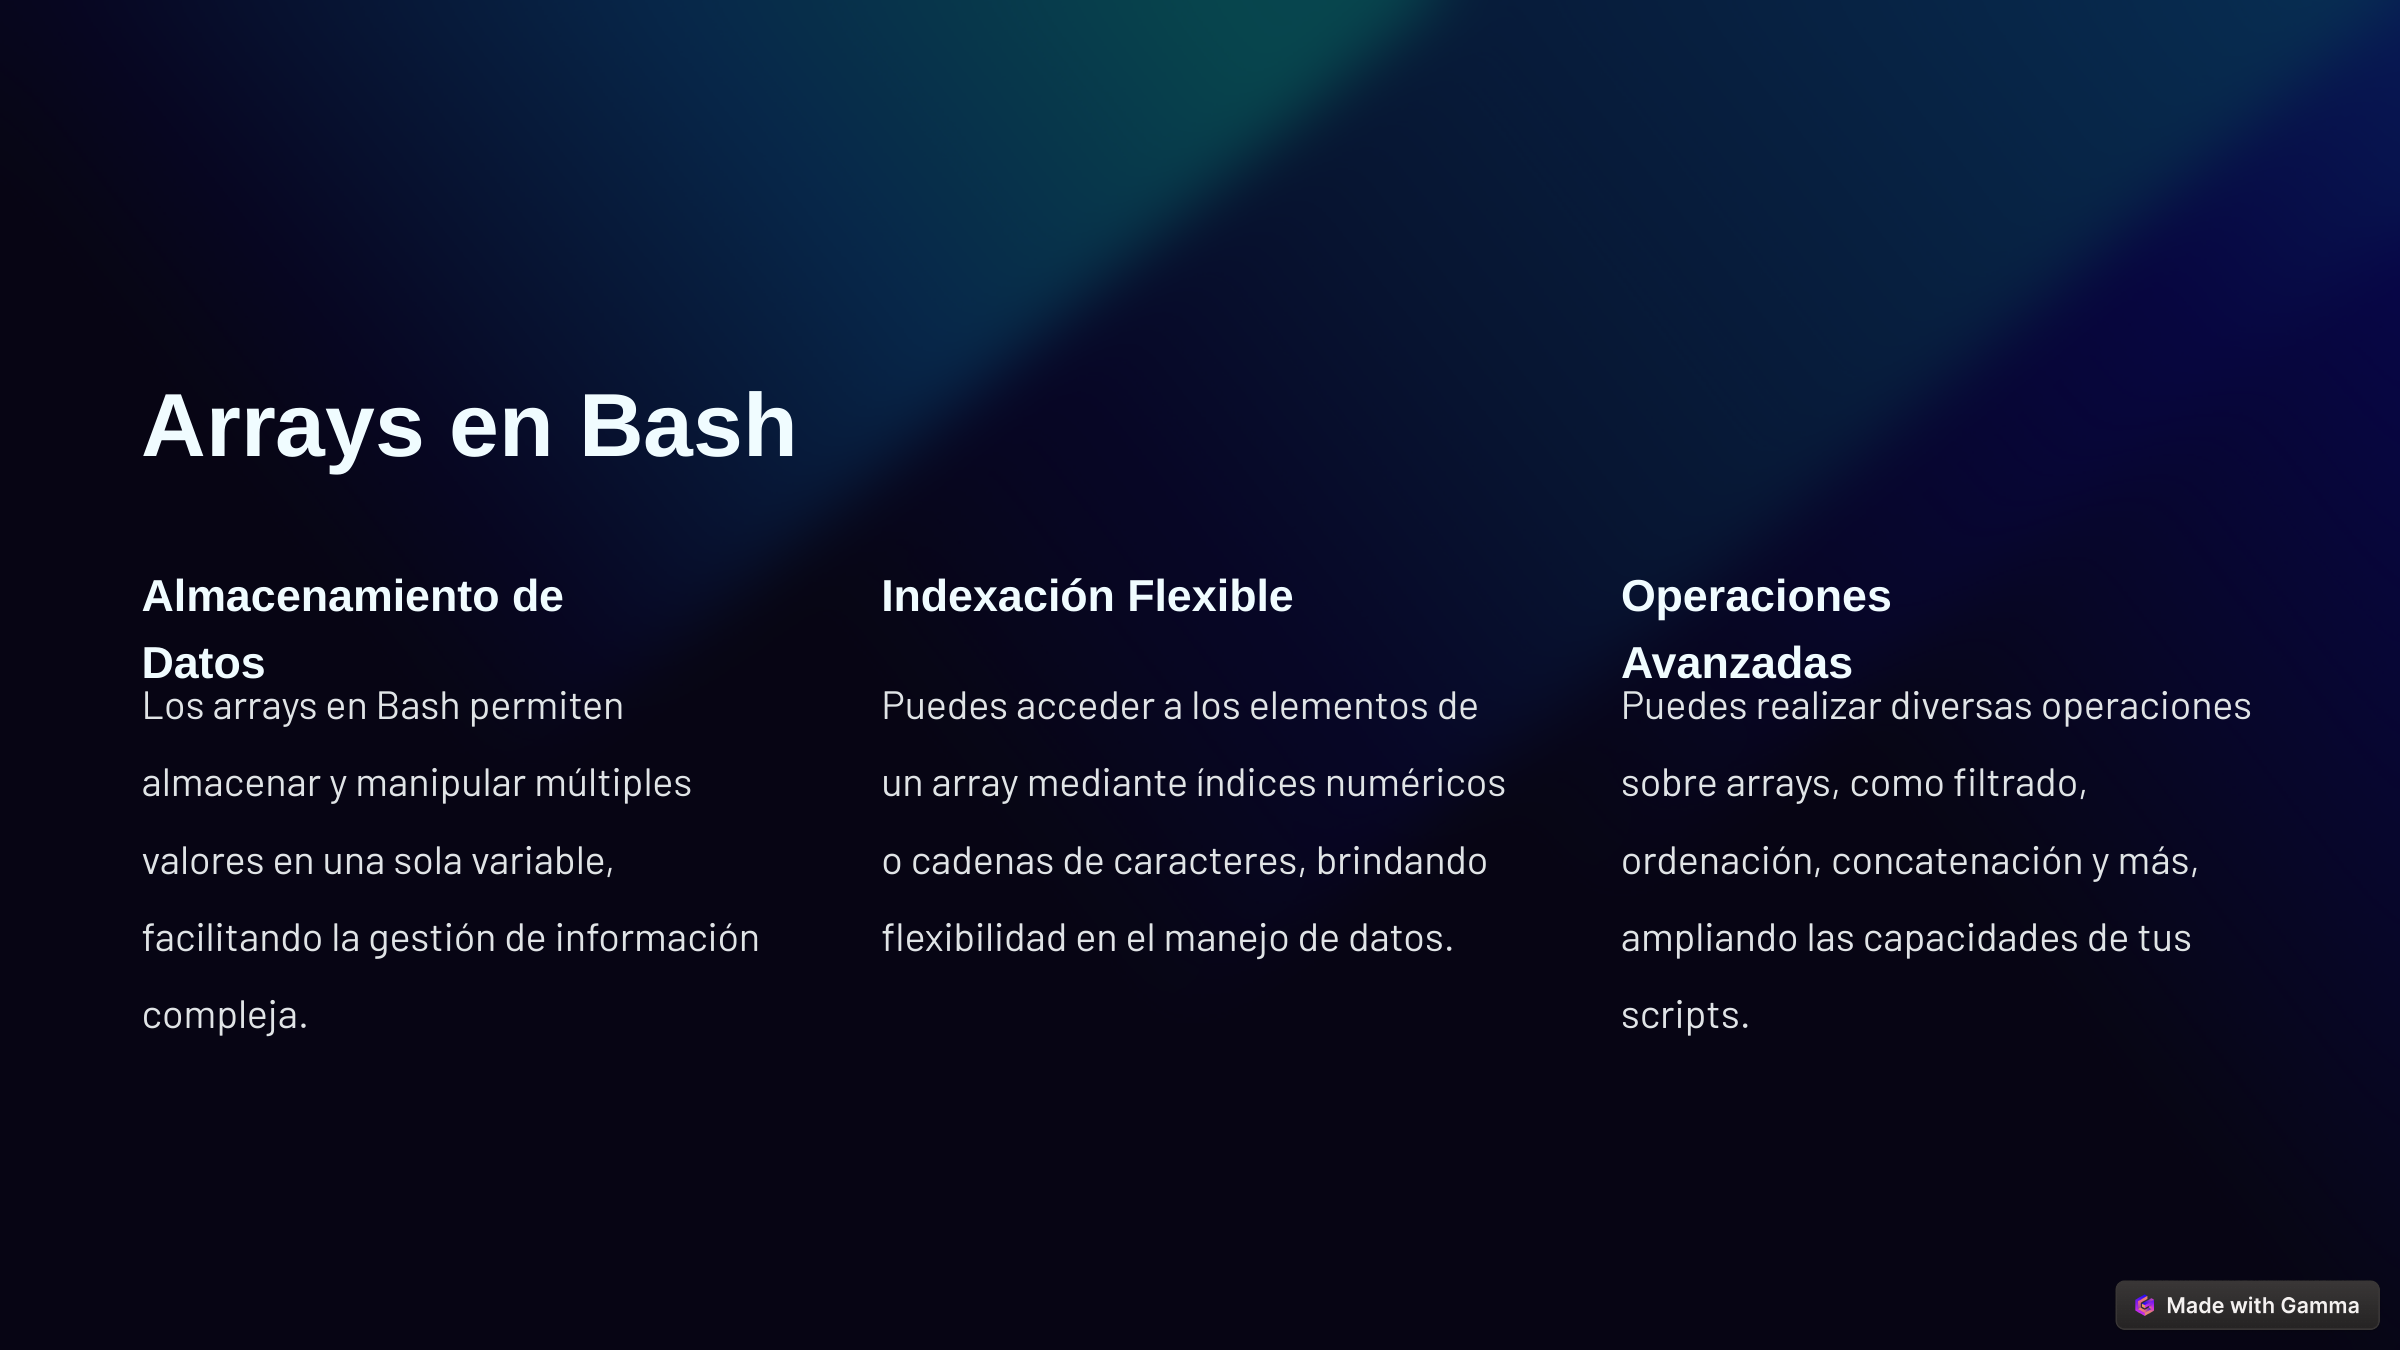

Arrays en Bash
Almacenamiento de Datos
Indexación Flexible
Operaciones Avanzadas
Los arrays en Bash permiten almacenar y manipular múltiples valores en una sola variable, facilitando la gestión de información compleja.
Puedes acceder a los elementos de un array mediante índices numéricos o cadenas de caracteres, brindando flexibilidad en el manejo de datos.
Puedes realizar diversas operaciones sobre arrays, como filtrado, ordenación, concatenación y más, ampliando las capacidades de tus scripts.